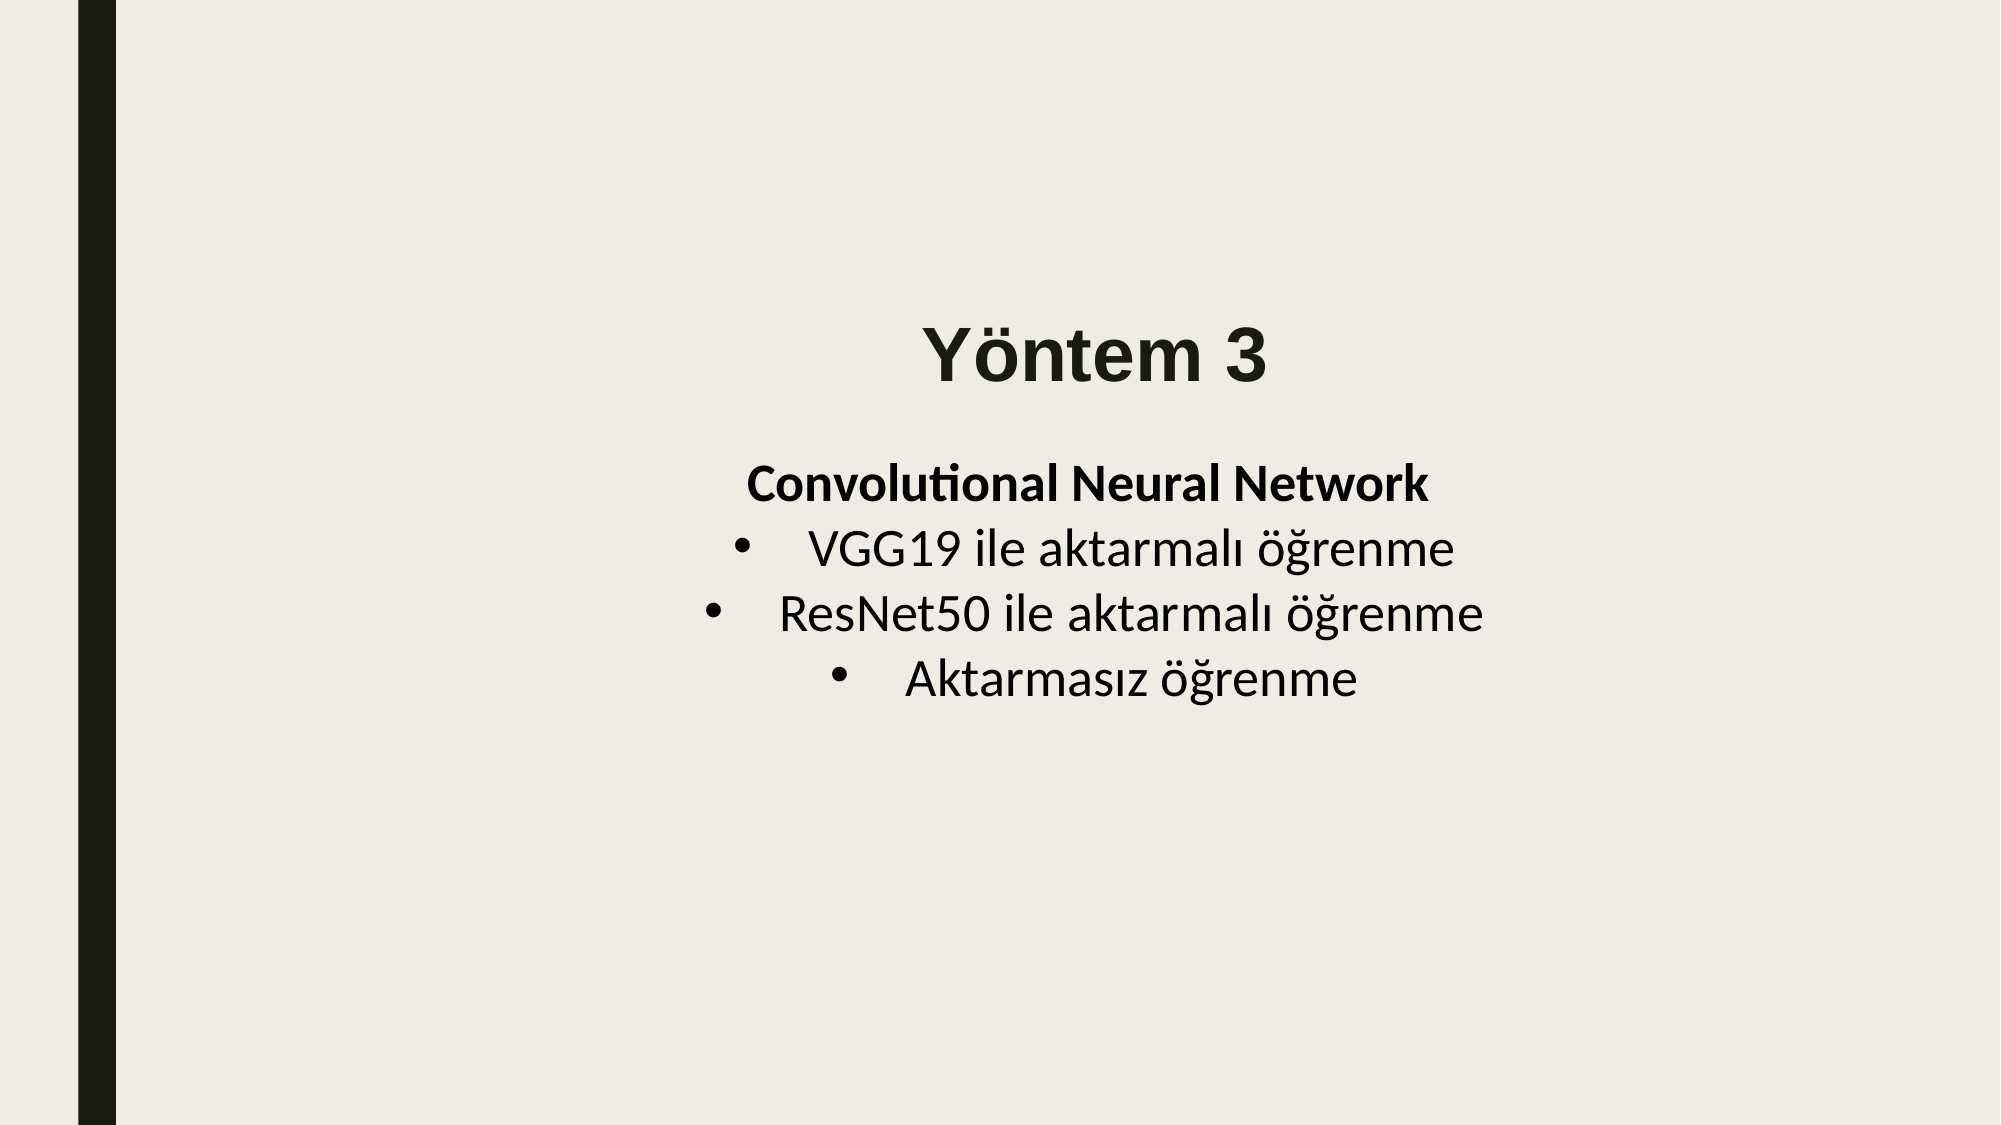

# Yöntem 3
Convolutional Neural Network
VGG19 ile aktarmalı öğrenme
ResNet50 ile aktarmalı öğrenme
Aktarmasız öğrenme